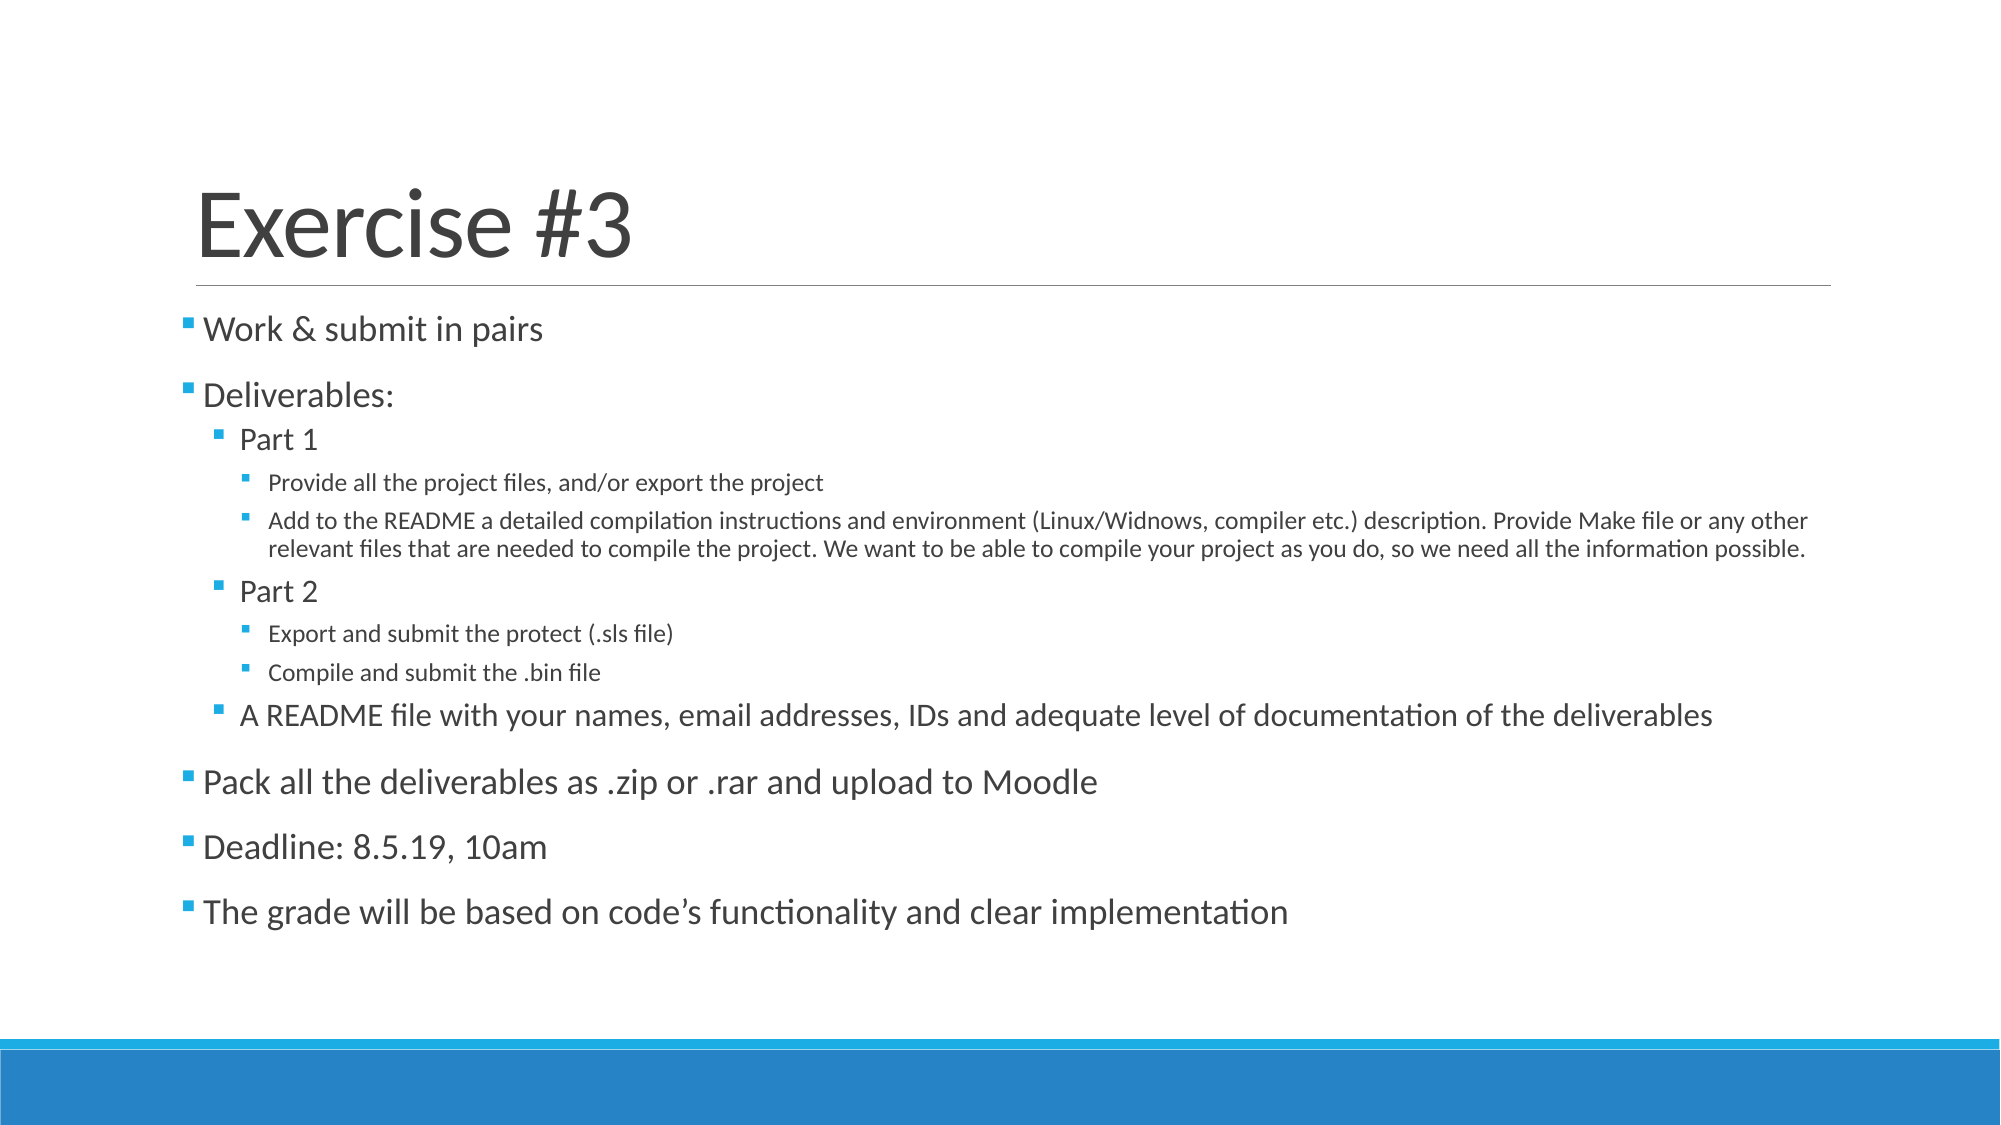

# Exercise #3
 Work & submit in pairs
 Deliverables:
Part 1
Provide all the project files, and/or export the project
Add to the README a detailed compilation instructions and environment (Linux/Widnows, compiler etc.) description. Provide Make file or any other relevant files that are needed to compile the project. We want to be able to compile your project as you do, so we need all the information possible.
Part 2
Export and submit the protect (.sls file)
Compile and submit the .bin file
A README file with your names, email addresses, IDs and adequate level of documentation of the deliverables
 Pack all the deliverables as .zip or .rar and upload to Moodle
 Deadline: 8.5.19, 10am
 The grade will be based on code’s functionality and clear implementation